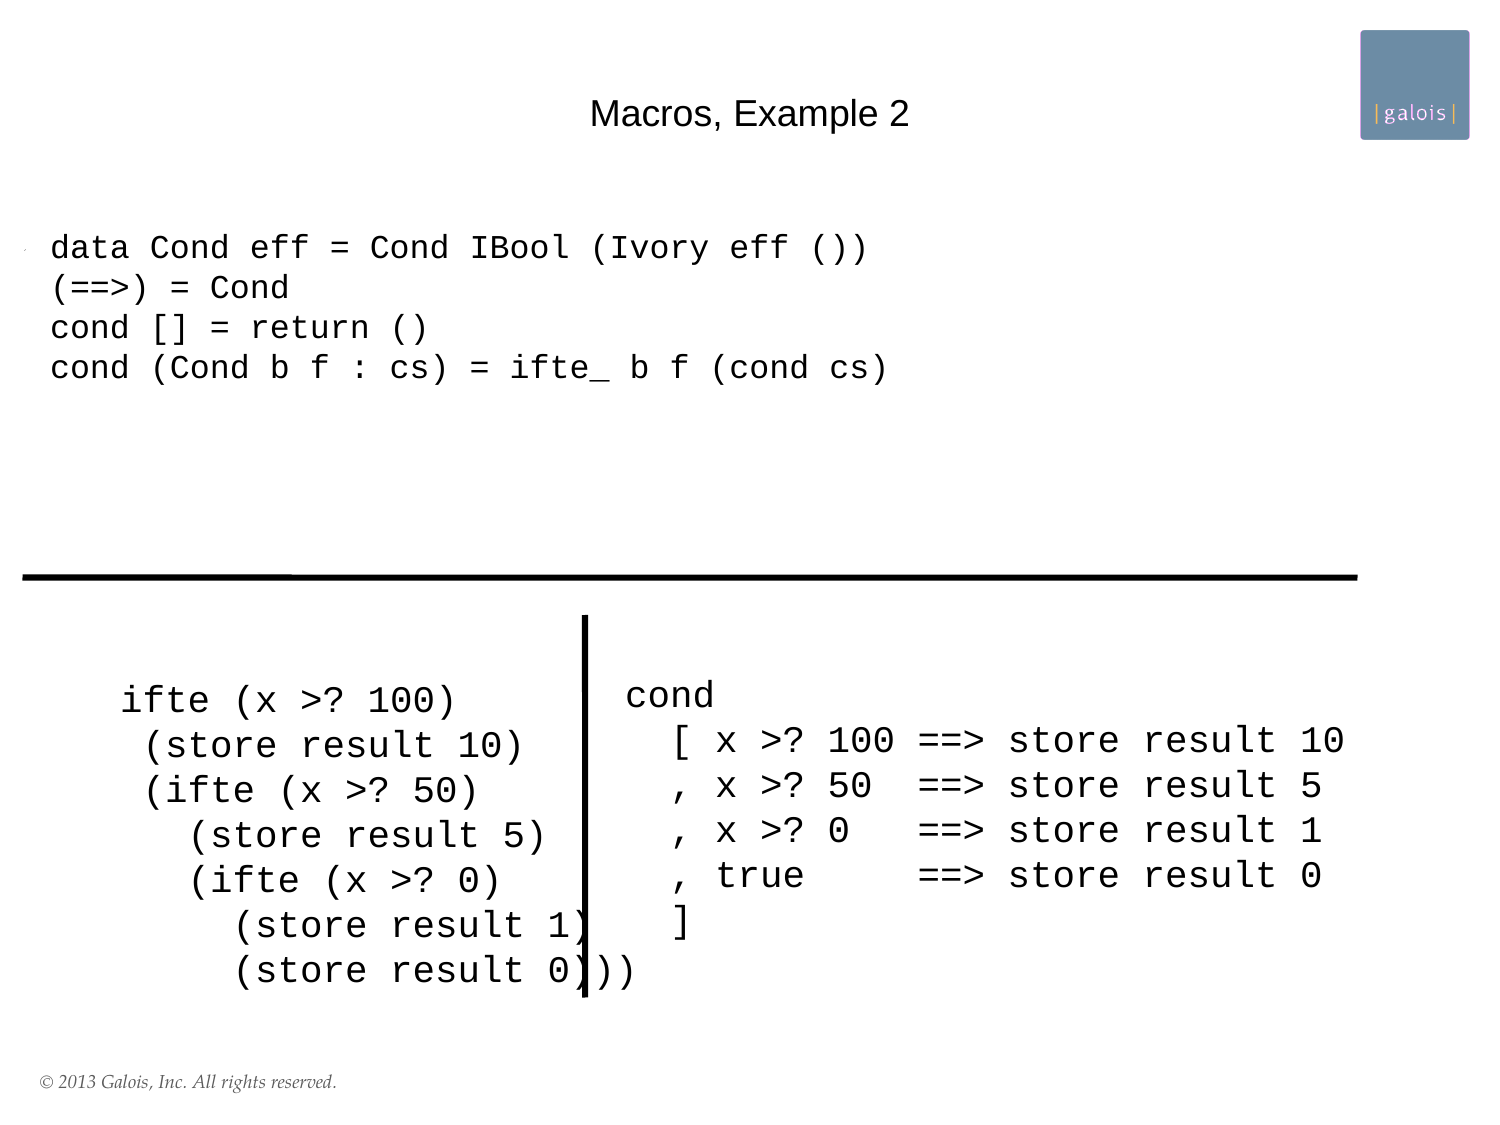

Macros, Example 2
data Cond eff = Cond IBool (Ivory eff ())
(==>) = Cond
cond [] = return ()
cond (Cond b f : cs) = ifte_ b f (cond cs)

cond
  [ x >? 100 ==> store result 10
  , x >? 50  ==> store result 5
  , x >? 0   ==> store result 1
  , true     ==> store result 0
  ]
 ifte (x >? 100)
  (store result 10)
  (ifte (x >? 50)
    (store result 5)
    (ifte (x >? 0)
      (store result 1)
      (store result 0)))